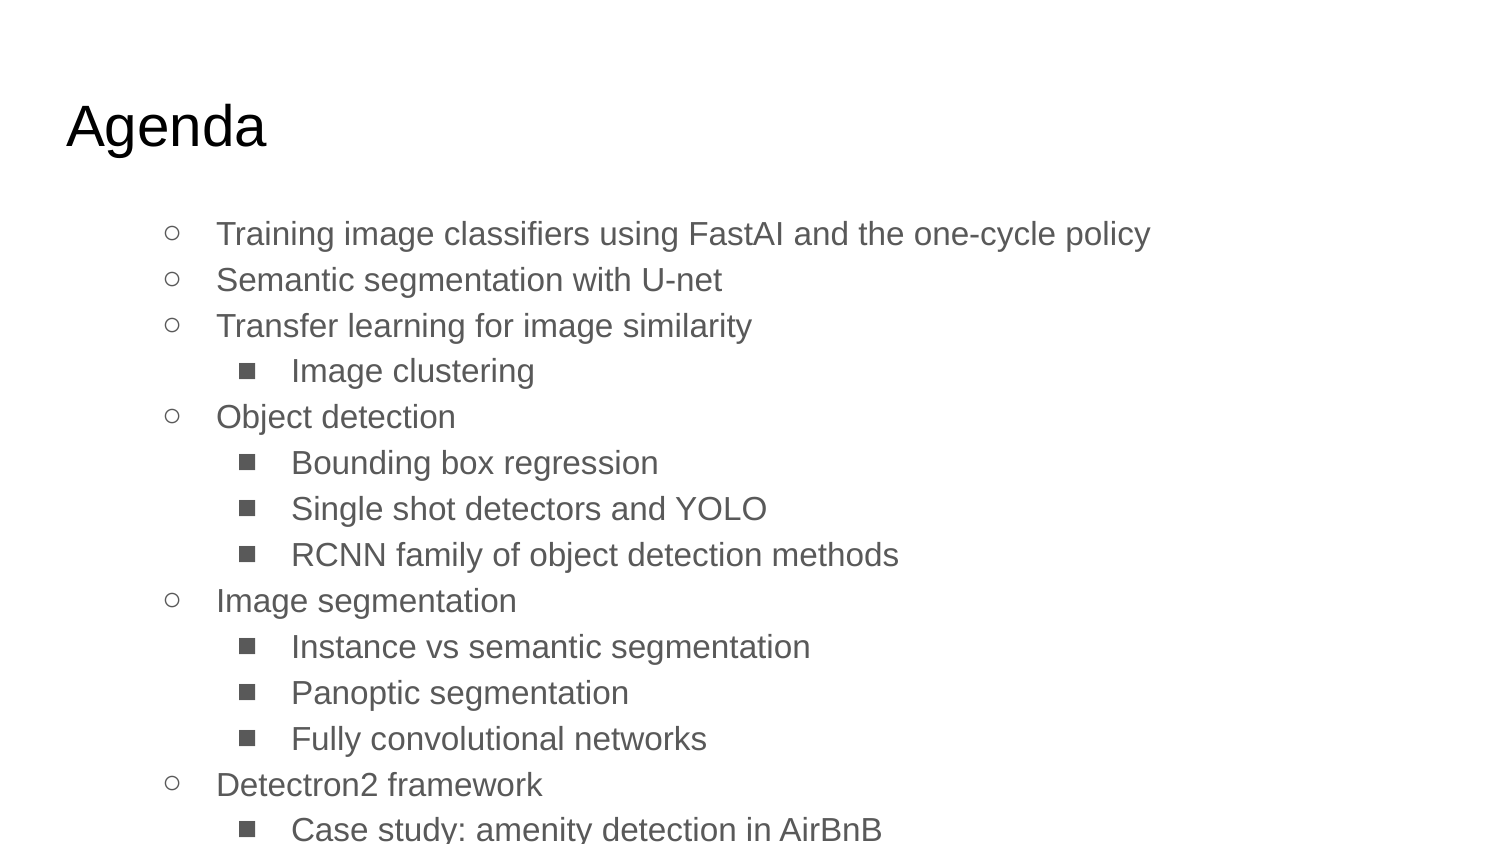

# Agenda

Training image classifiers using FastAI and the one-cycle policy
Semantic segmentation with U-net
Transfer learning for image similarity
Image clustering
Object detection
Bounding box regression
Single shot detectors and YOLO
RCNN family of object detection methods
Image segmentation
Instance vs semantic segmentation
Panoptic segmentation
Fully convolutional networks
Detectron2 framework
Case study: amenity detection in AirBnB